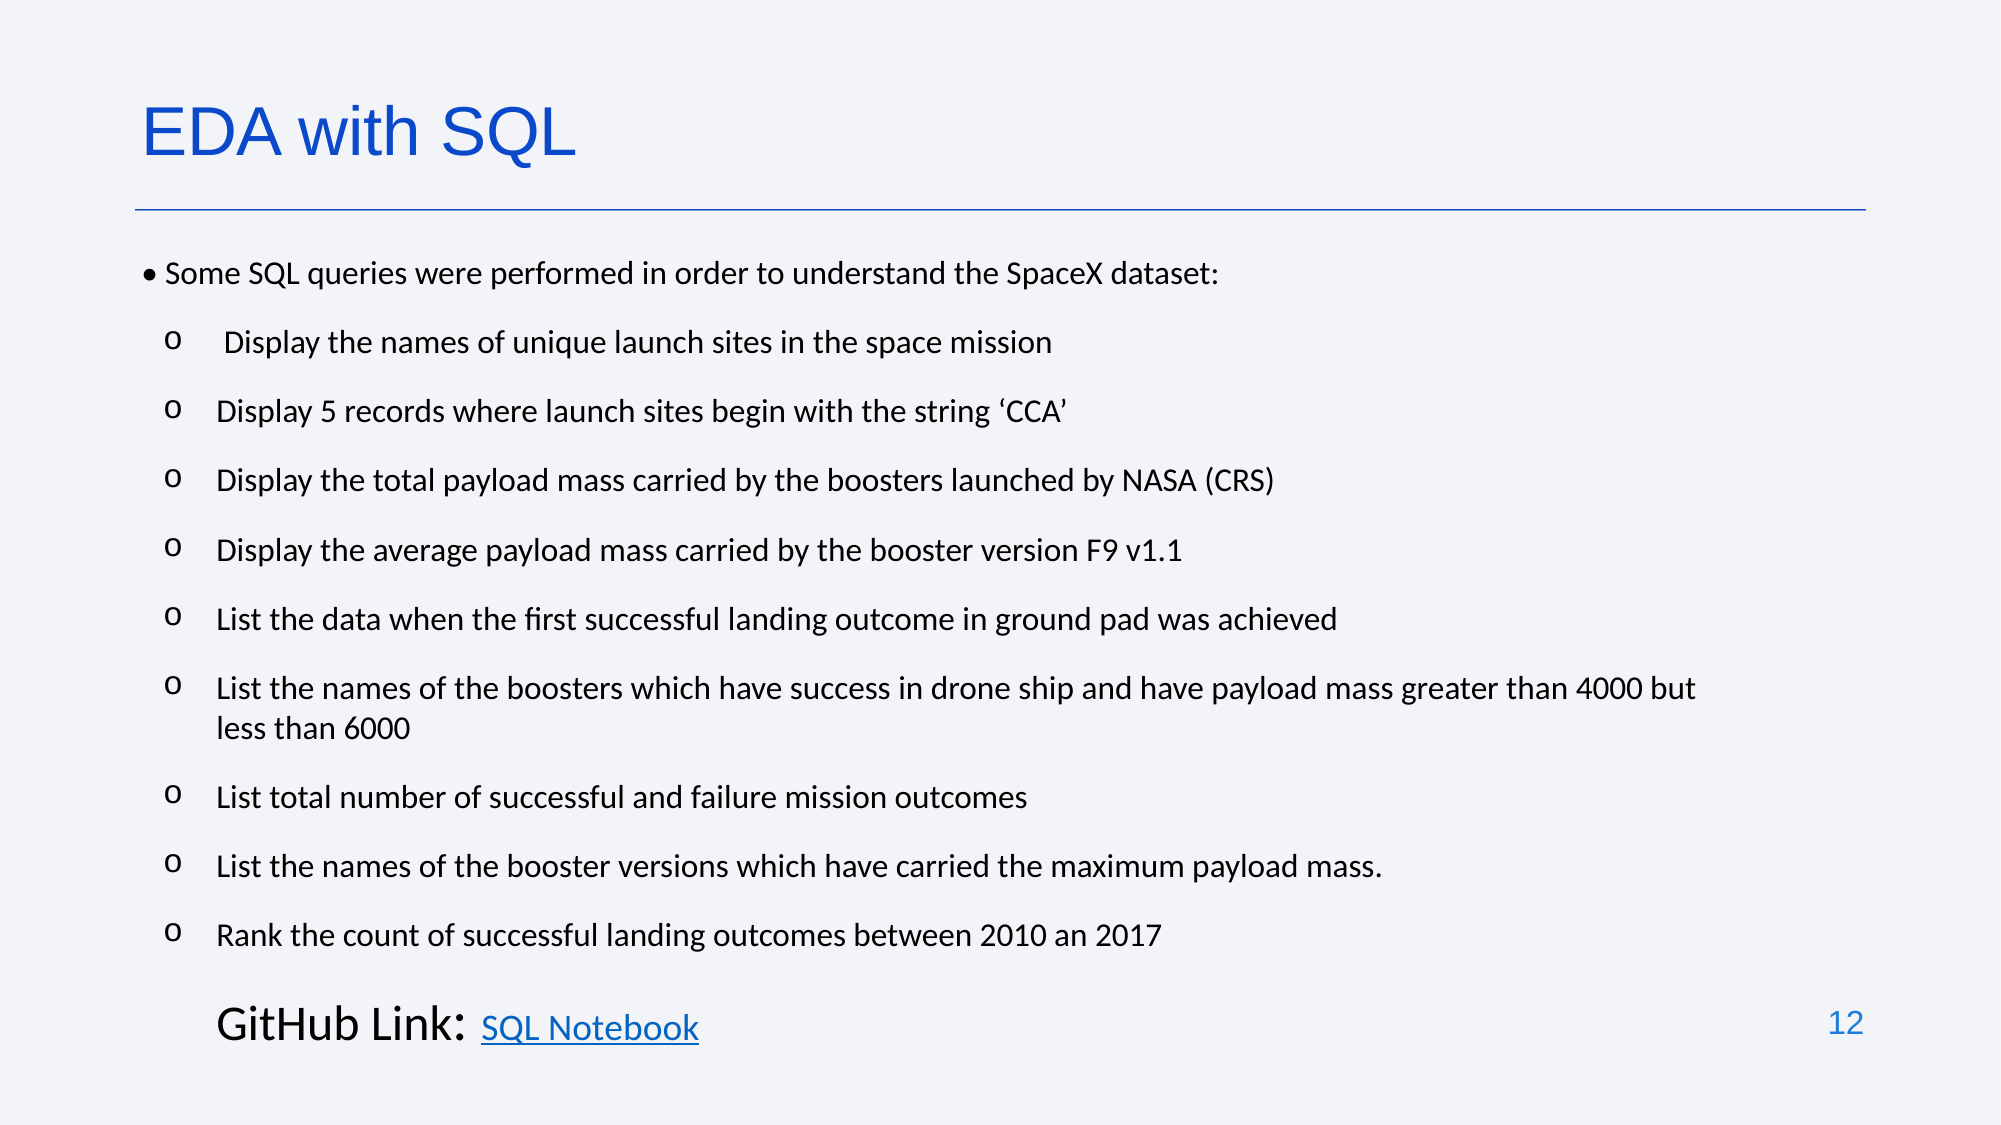

EDA with SQL
• Some SQL queries were performed in order to understand the SpaceX dataset:
 Display the names of unique launch sites in the space mission
Display 5 records where launch sites begin with the string ‘CCA’
Display the total payload mass carried by the boosters launched by NASA (CRS)
Display the average payload mass carried by the booster version F9 v1.1
List the data when the first successful landing outcome in ground pad was achieved
List the names of the boosters which have success in drone ship and have payload mass greater than 4000 but less than 6000
List total number of successful and failure mission outcomes
List the names of the booster versions which have carried the maximum payload mass.
Rank the count of successful landing outcomes between 2010 an 2017
GitHub Link: SQL Notebook

12